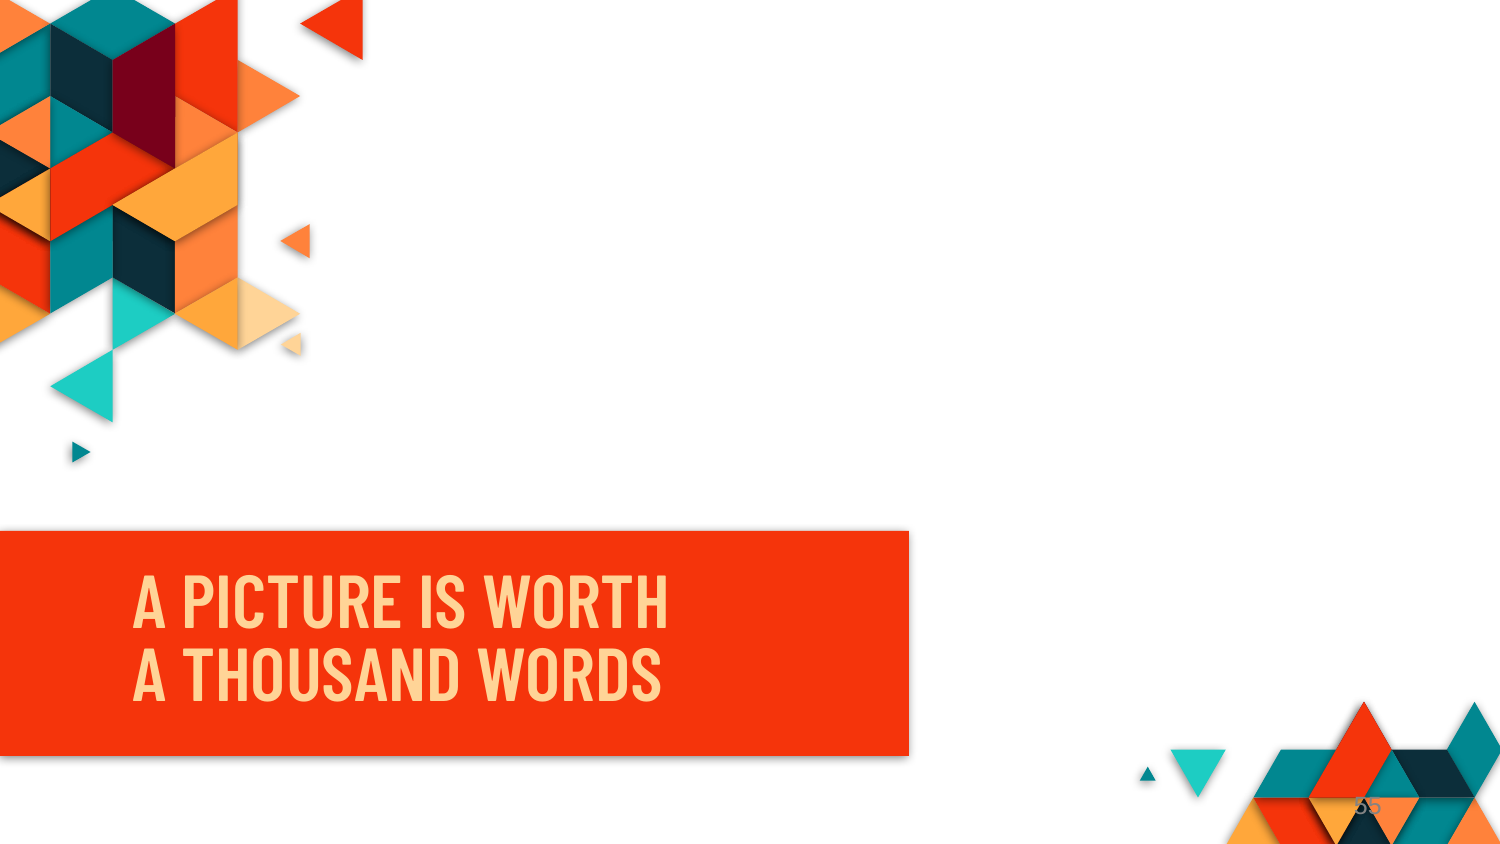

# A PICTURE IS WORTH A THOUSAND WORDS
55